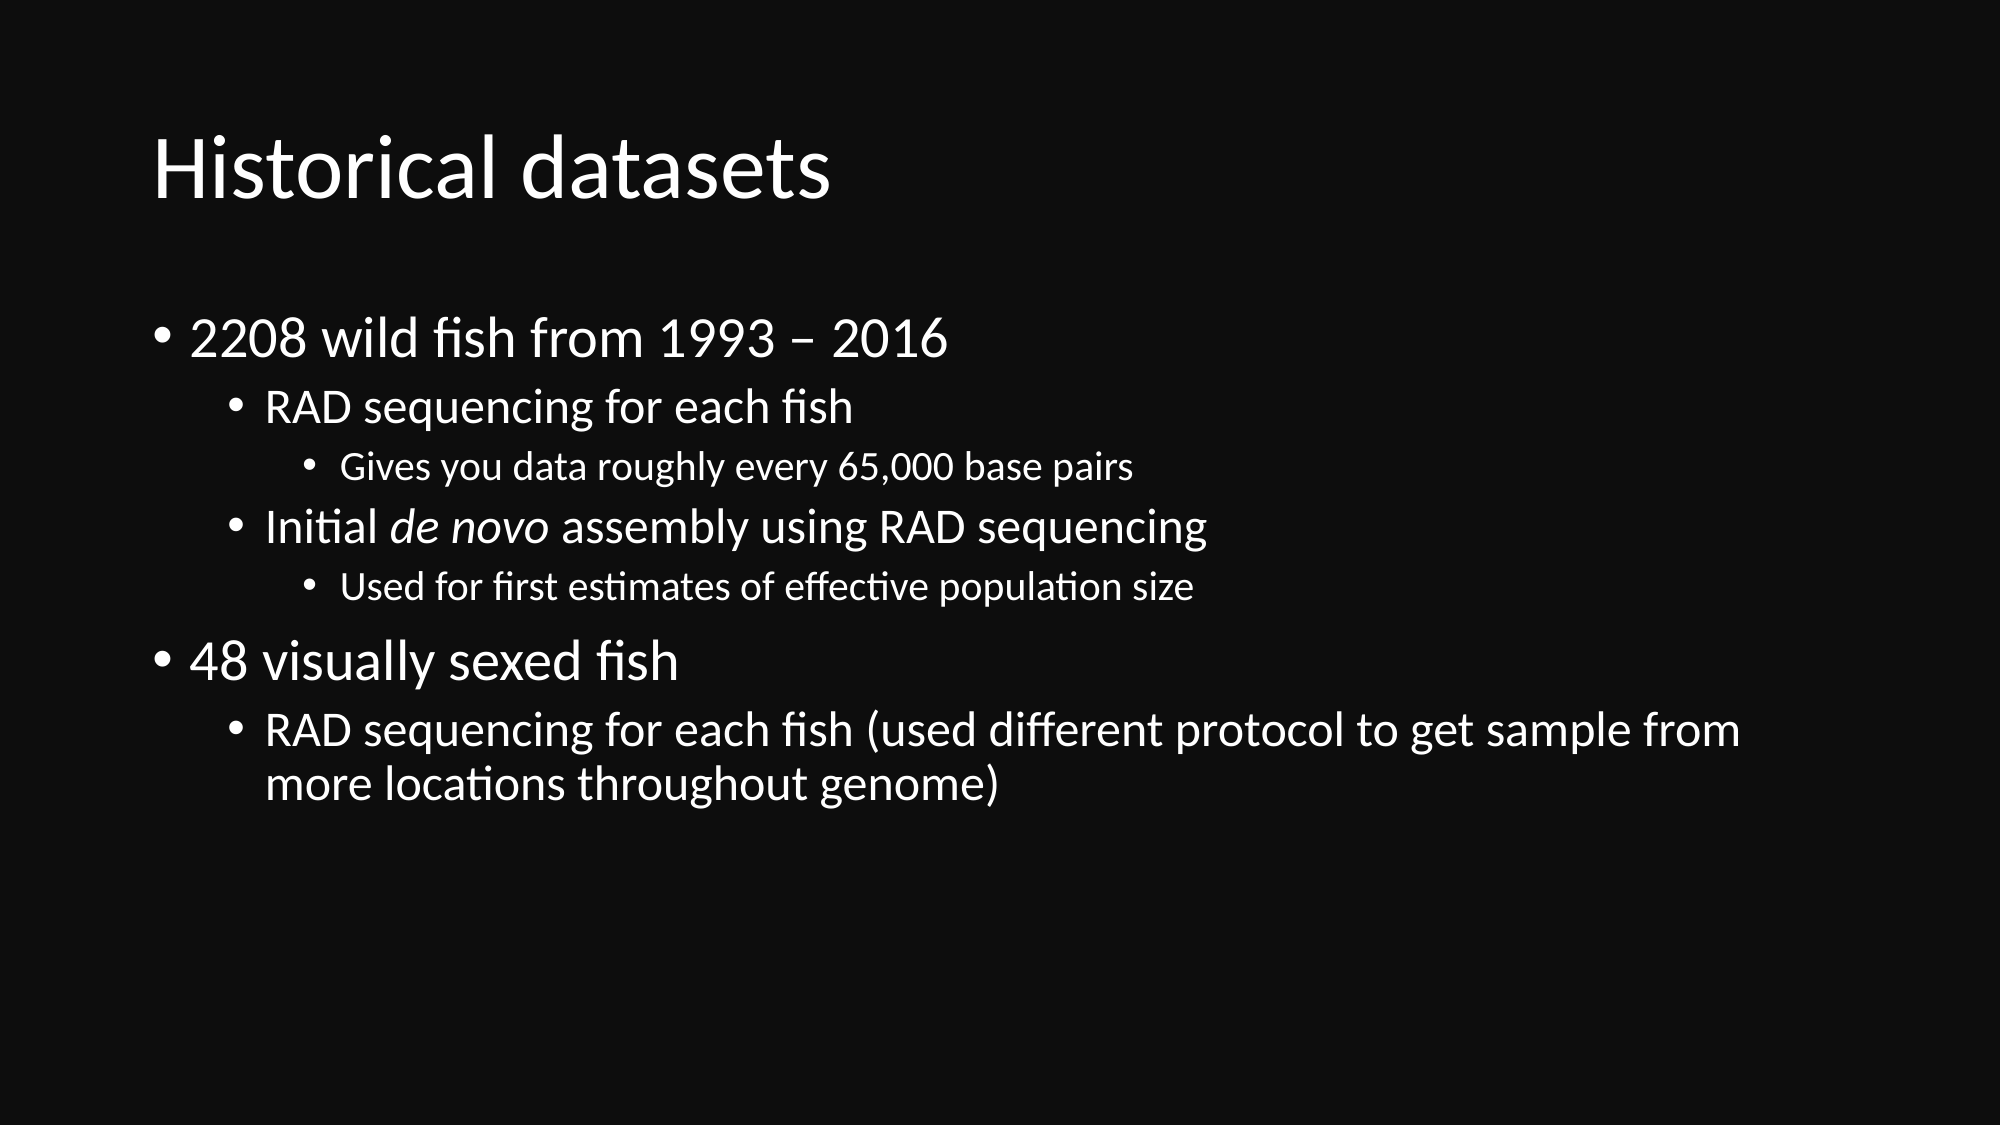

# Historical datasets
2208 wild fish from 1993 – 2016
RAD sequencing for each fish
Gives you data roughly every 65,000 base pairs
Initial de novo assembly using RAD sequencing
Used for first estimates of effective population size
48 visually sexed fish
RAD sequencing for each fish (used different protocol to get sample from more locations throughout genome)